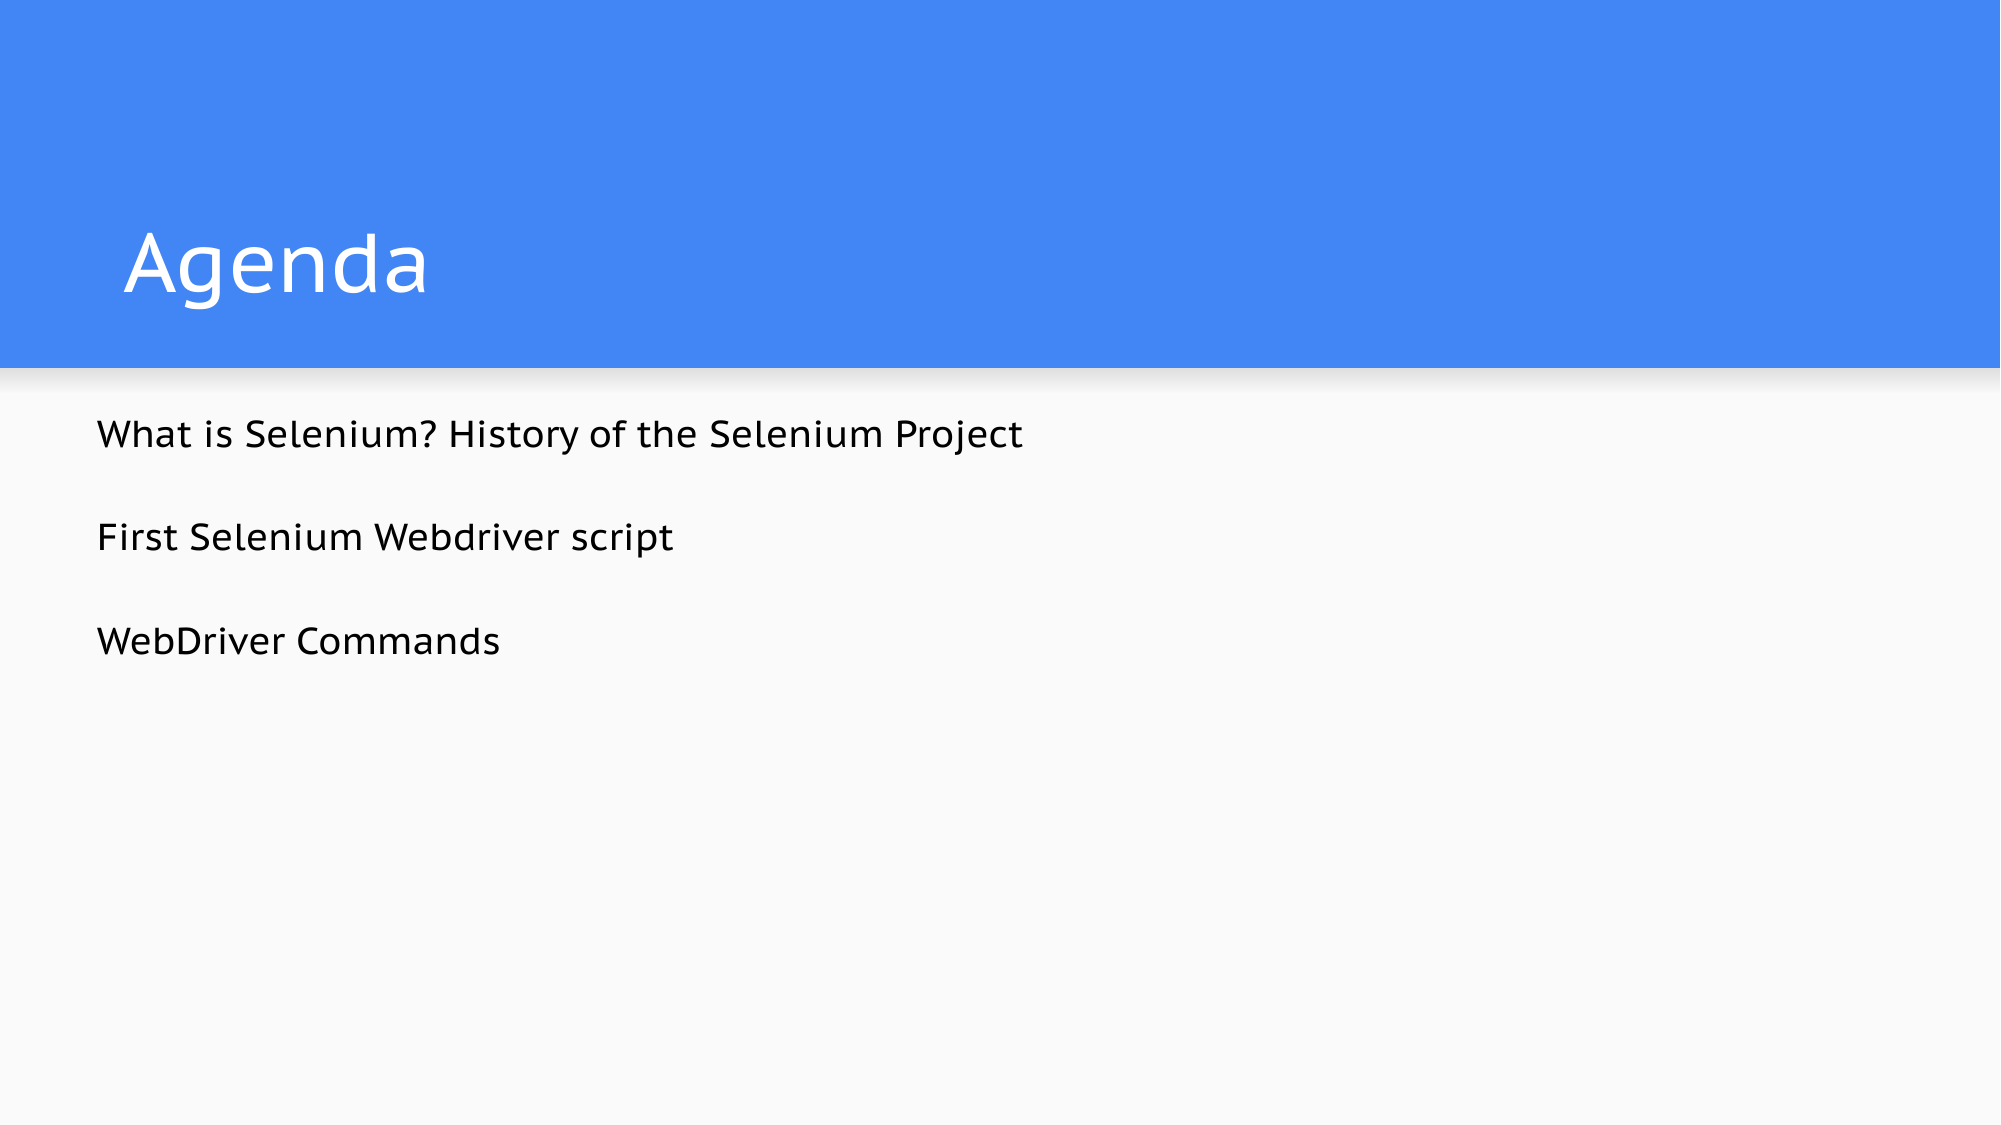

# Agenda
What is Selenium? History of the Selenium Project

First Selenium Webdriver script

WebDriver Commands